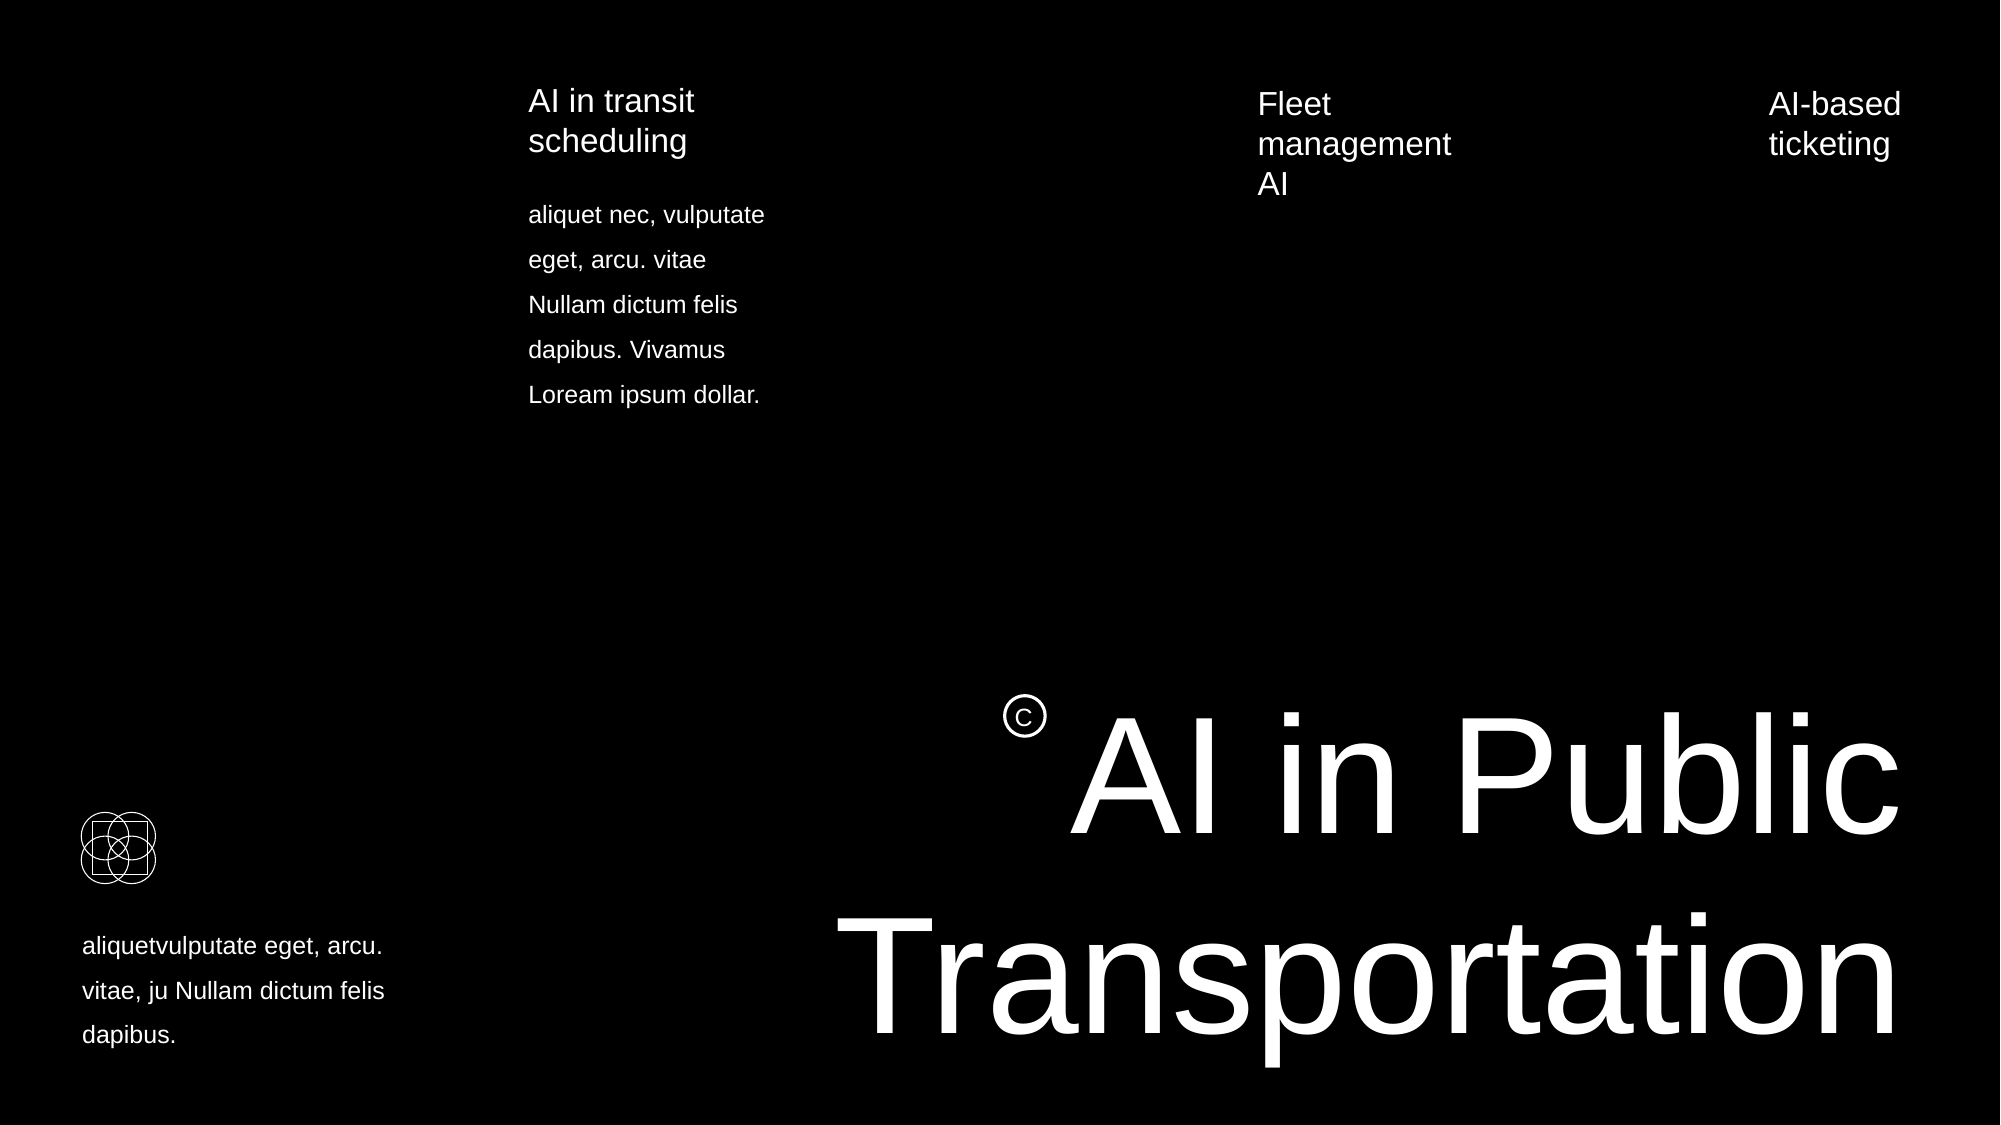

AI in transit
scheduling
Fleet
management
AI
AI-based
ticketing

aliquet nec, vulputate
eget, arcu. vitae
Nullam dictum felis
dapibus. Vivamus
Loream ipsum dollar.

AI in Public Transportation
C

aliquetvulputate eget, arcu.
vitae, ju Nullam dictum felis
dapibus.